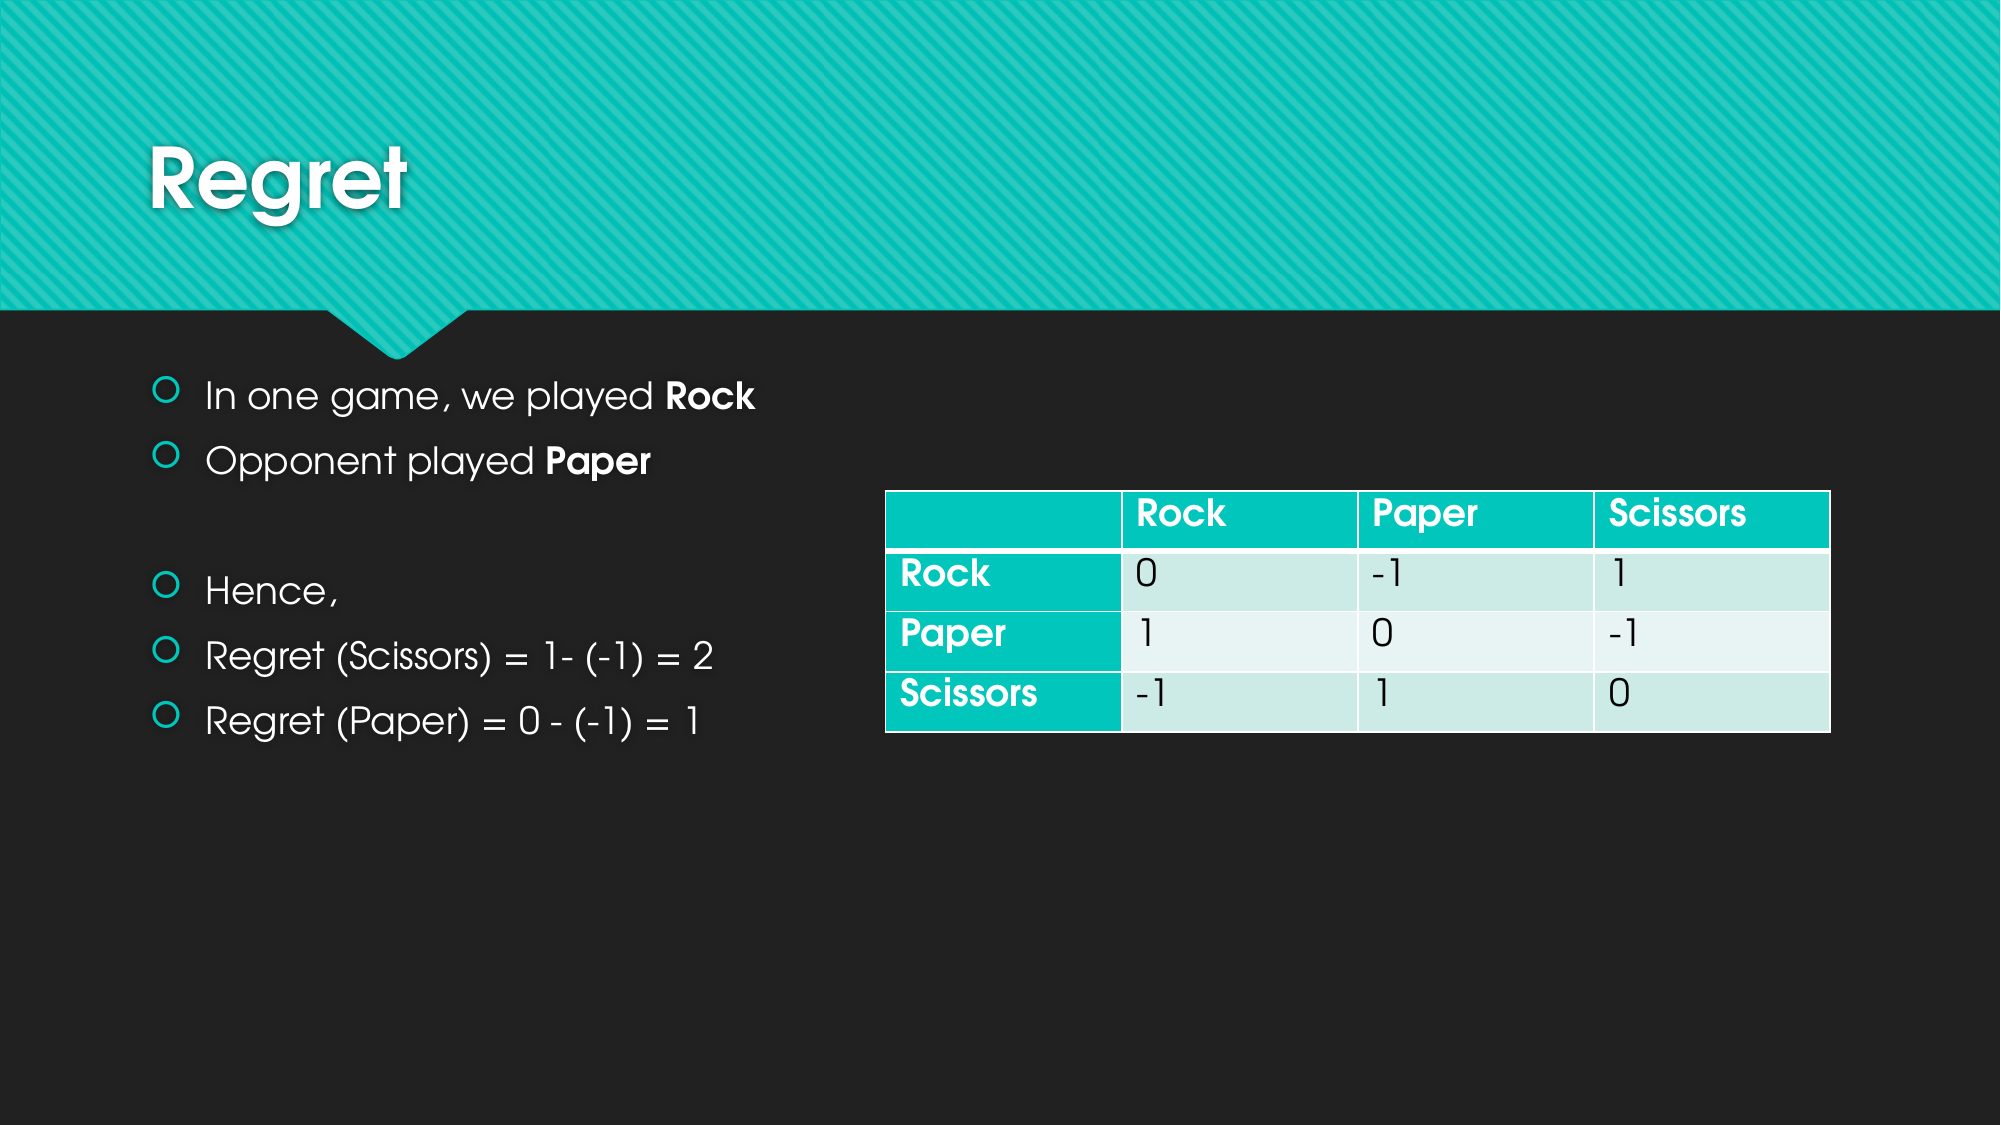

# Regret
In one game, we played Rock
Opponent played Paper

Hence,
Regret (Scissors) = 1- (-1) = 2
Regret (Paper) = 0 - (-1) = 1
|  | Rock | Paper | Scissors |
| --- | --- | --- | --- |
| Rock | 0 | -1 | 1 |
| Paper | 1 | 0 | -1 |
| Scissors | -1 | 1 | 0 |